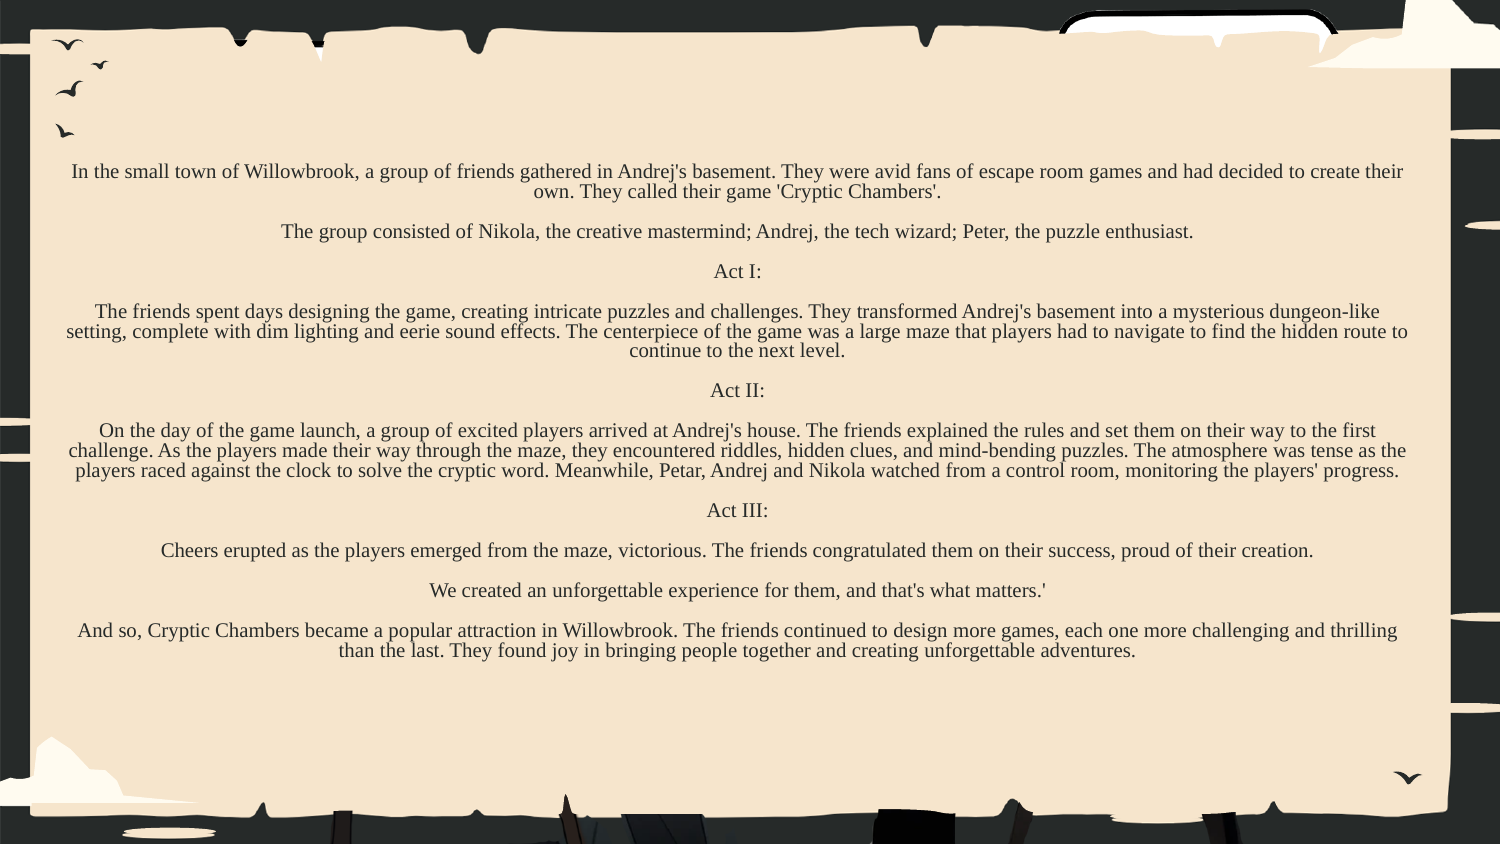

# In the small town of Willowbrook, a group of friends gathered in Andrej's basement. They were avid fans of escape room games and had decided to create their own. They called their game 'Cryptic Chambers'.

The group consisted of Nikola, the creative mastermind; Andrej, the tech wizard; Peter, the puzzle enthusiast.

Act I:

The friends spent days designing the game, creating intricate puzzles and challenges. They transformed Andrej's basement into a mysterious dungeon-like setting, complete with dim lighting and eerie sound effects. The centerpiece of the game was a large maze that players had to navigate to find the hidden route to continue to the next level.

Act II:

On the day of the game launch, a group of excited players arrived at Andrej's house. The friends explained the rules and set them on their way to the first challenge. As the players made their way through the maze, they encountered riddles, hidden clues, and mind-bending puzzles. The atmosphere was tense as the players raced against the clock to solve the cryptic word. Meanwhile, Petar, Andrej and Nikola watched from a control room, monitoring the players' progress.

Act III:

Cheers erupted as the players emerged from the maze, victorious. The friends congratulated them on their success, proud of their creation.

We created an unforgettable experience for them, and that's what matters.'

And so, Cryptic Chambers became a popular attraction in Willowbrook. The friends continued to design more games, each one more challenging and thrilling than the last. They found joy in bringing people together and creating unforgettable adventures.